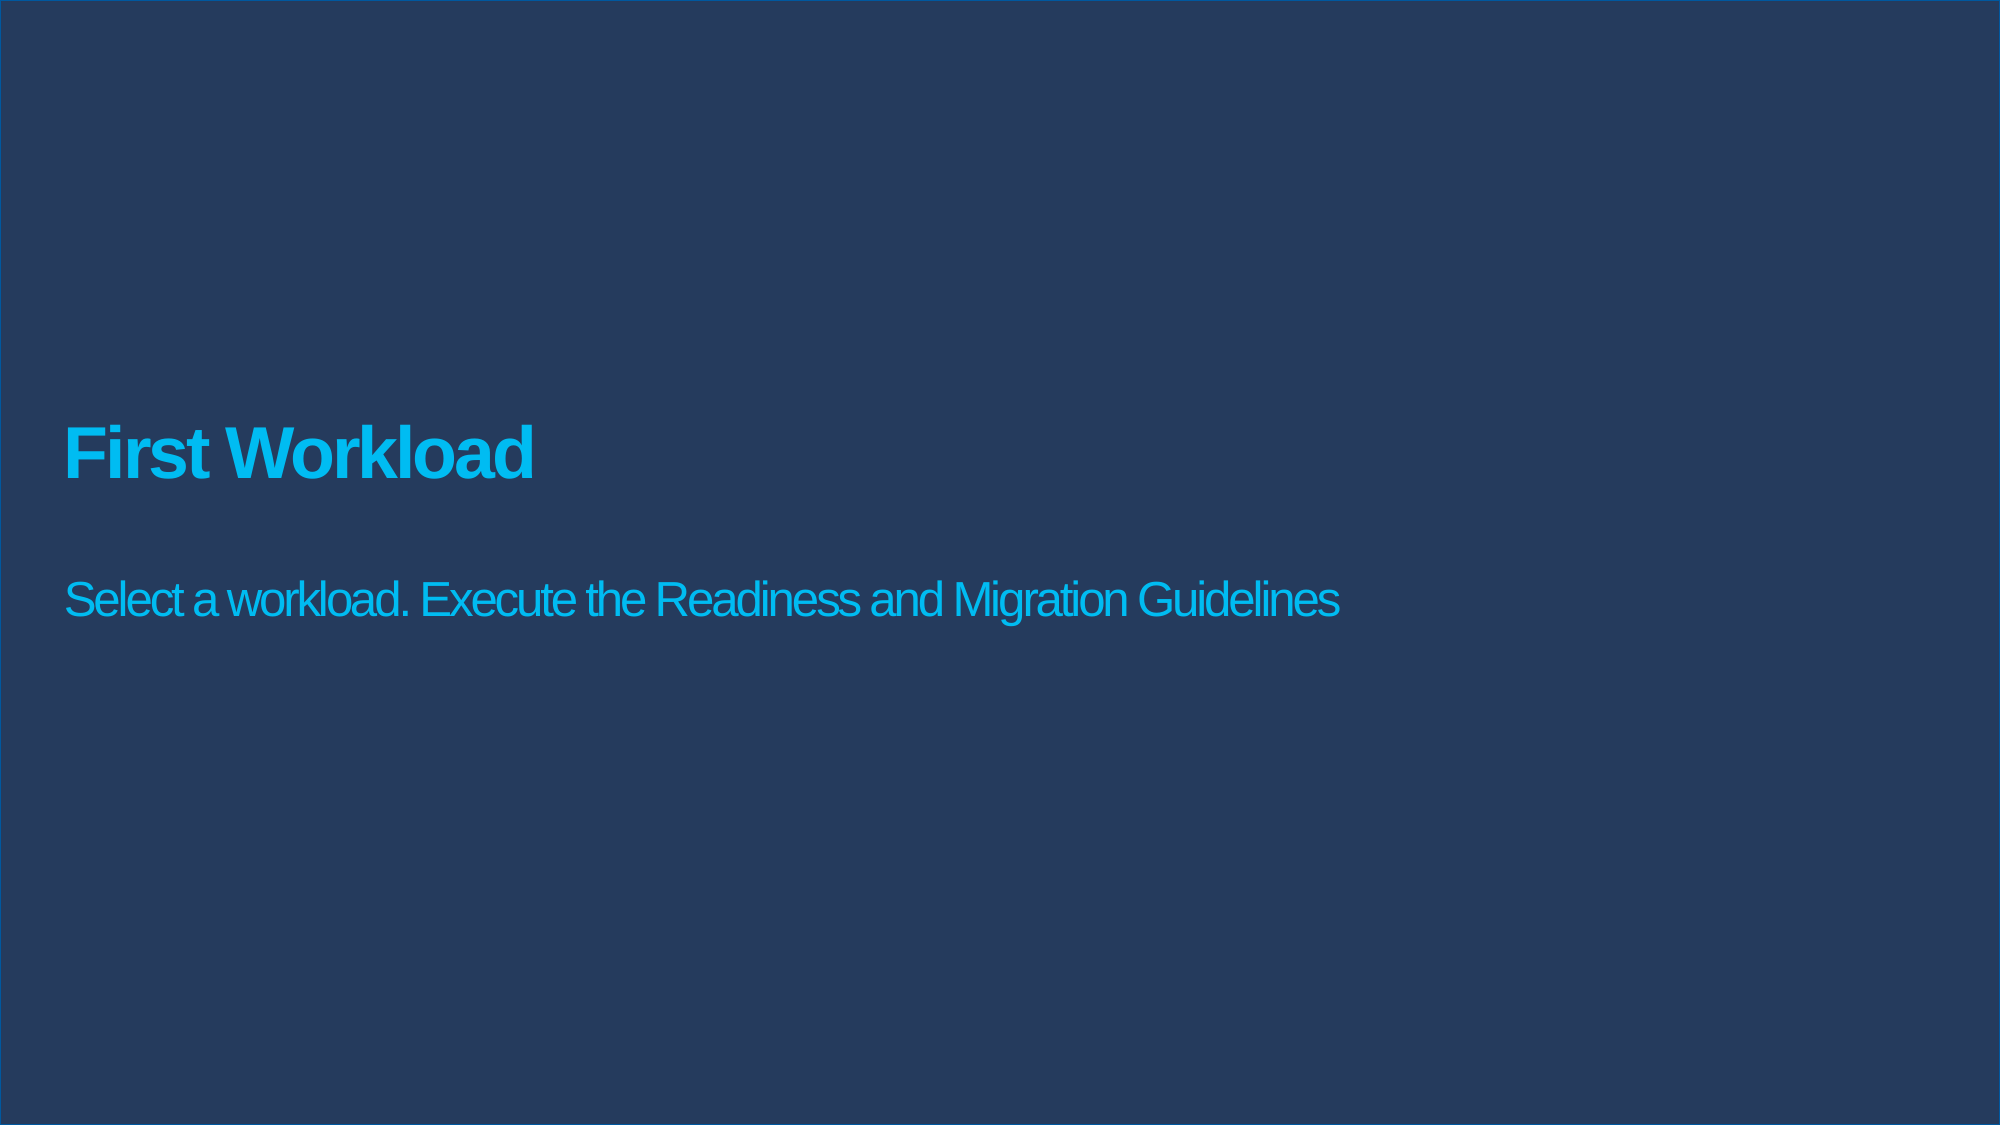

First Workload

Select a workload. Execute the Readiness and Migration Guidelines